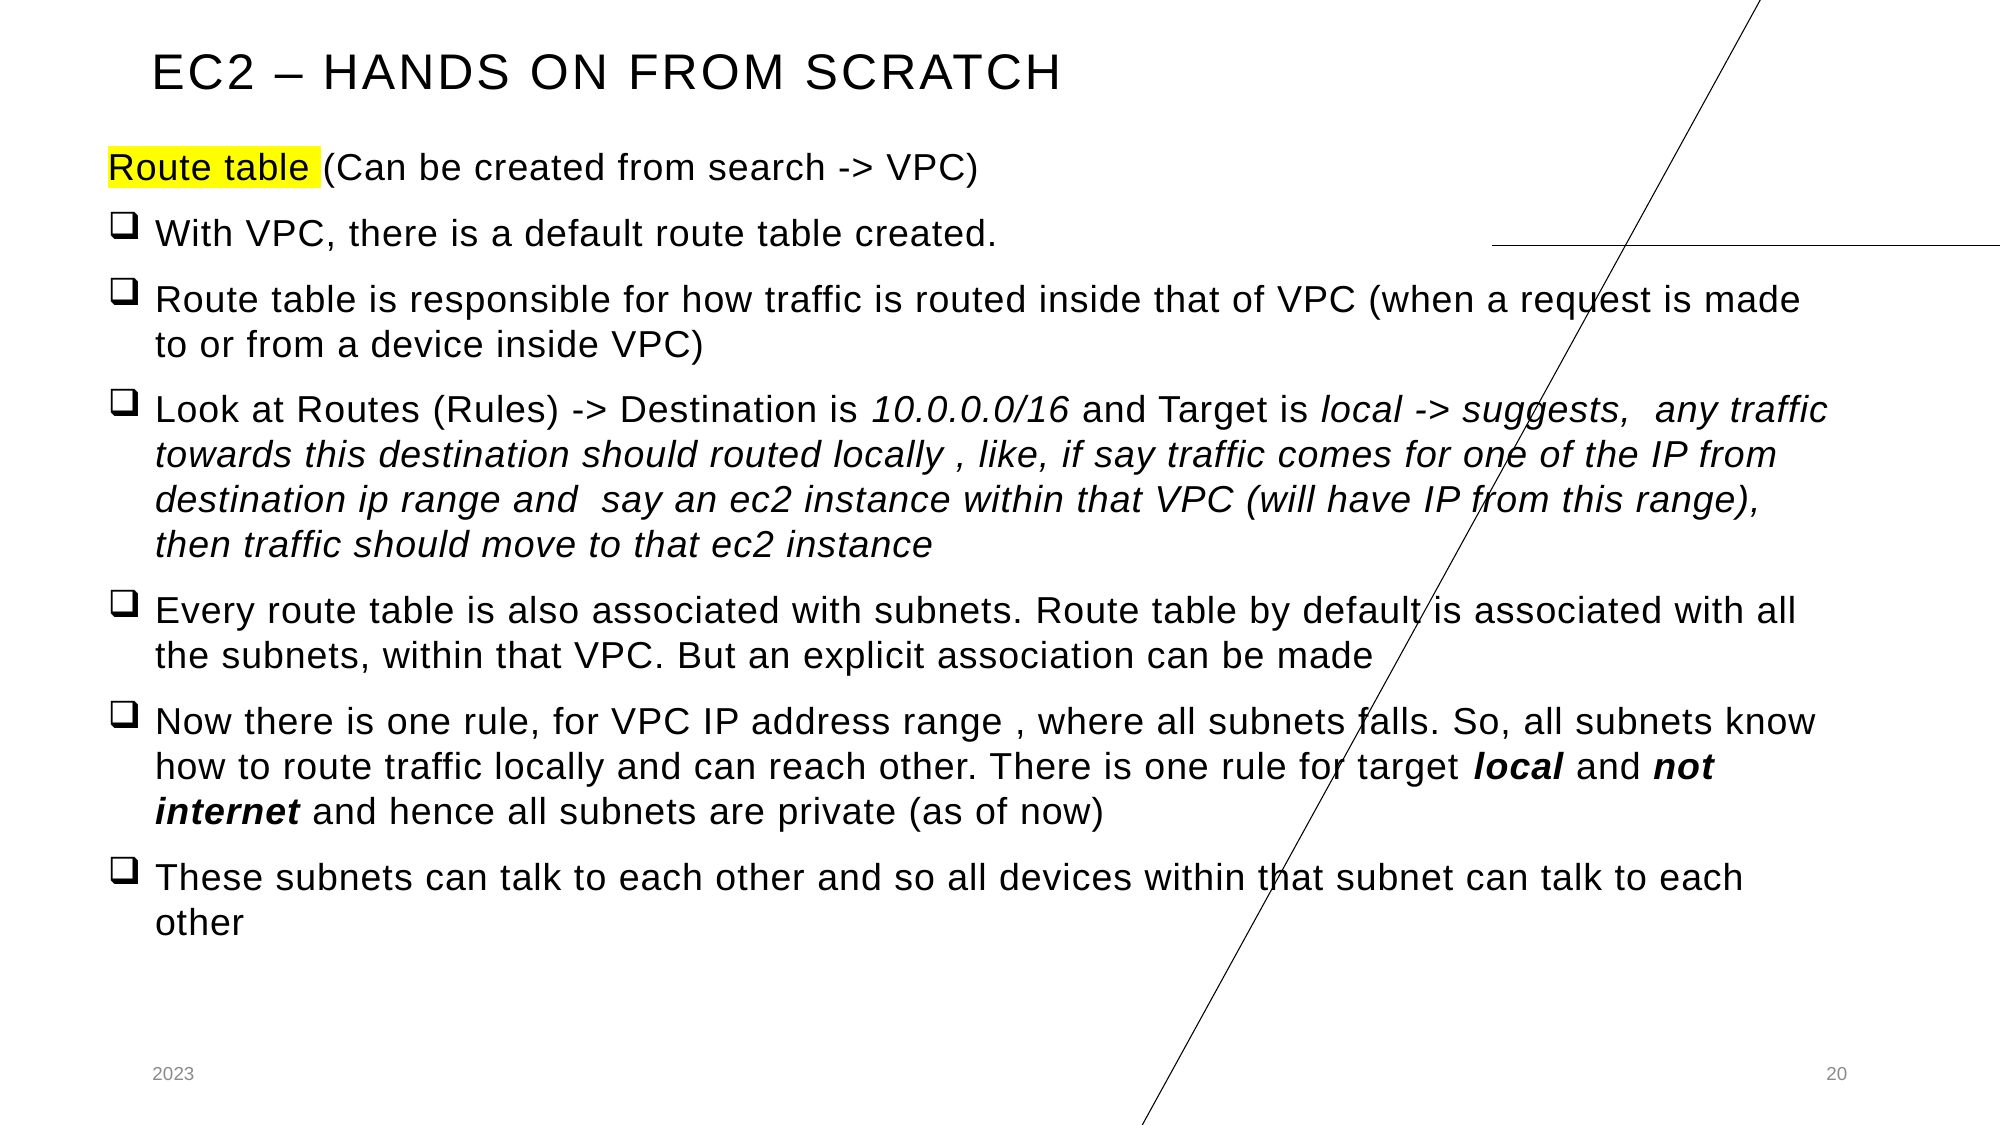

# EC2 – Hands on from scratch
Route table (Can be created from search -> VPC)
With VPC, there is a default route table created.
Route table is responsible for how traffic is routed inside that of VPC (when a request is made to or from a device inside VPC)
Look at Routes (Rules) -> Destination is 10.0.0.0/16 and Target is local -> suggests,  any traffic towards this destination should routed locally , like, if say traffic comes for one of the IP from  destination ip range and  say an ec2 instance within that VPC (will have IP from this range), then traffic should move to that ec2 instance
Every route table is also associated with subnets. Route table by default is associated with all the subnets, within that VPC. But an explicit association can be made
Now there is one rule, for VPC IP address range , where all subnets falls. So, all subnets know how to route traffic locally and can reach other. There is one rule for target local and not internet and hence all subnets are private (as of now)
These subnets can talk to each other and so all devices within that subnet can talk to each other

2023
20